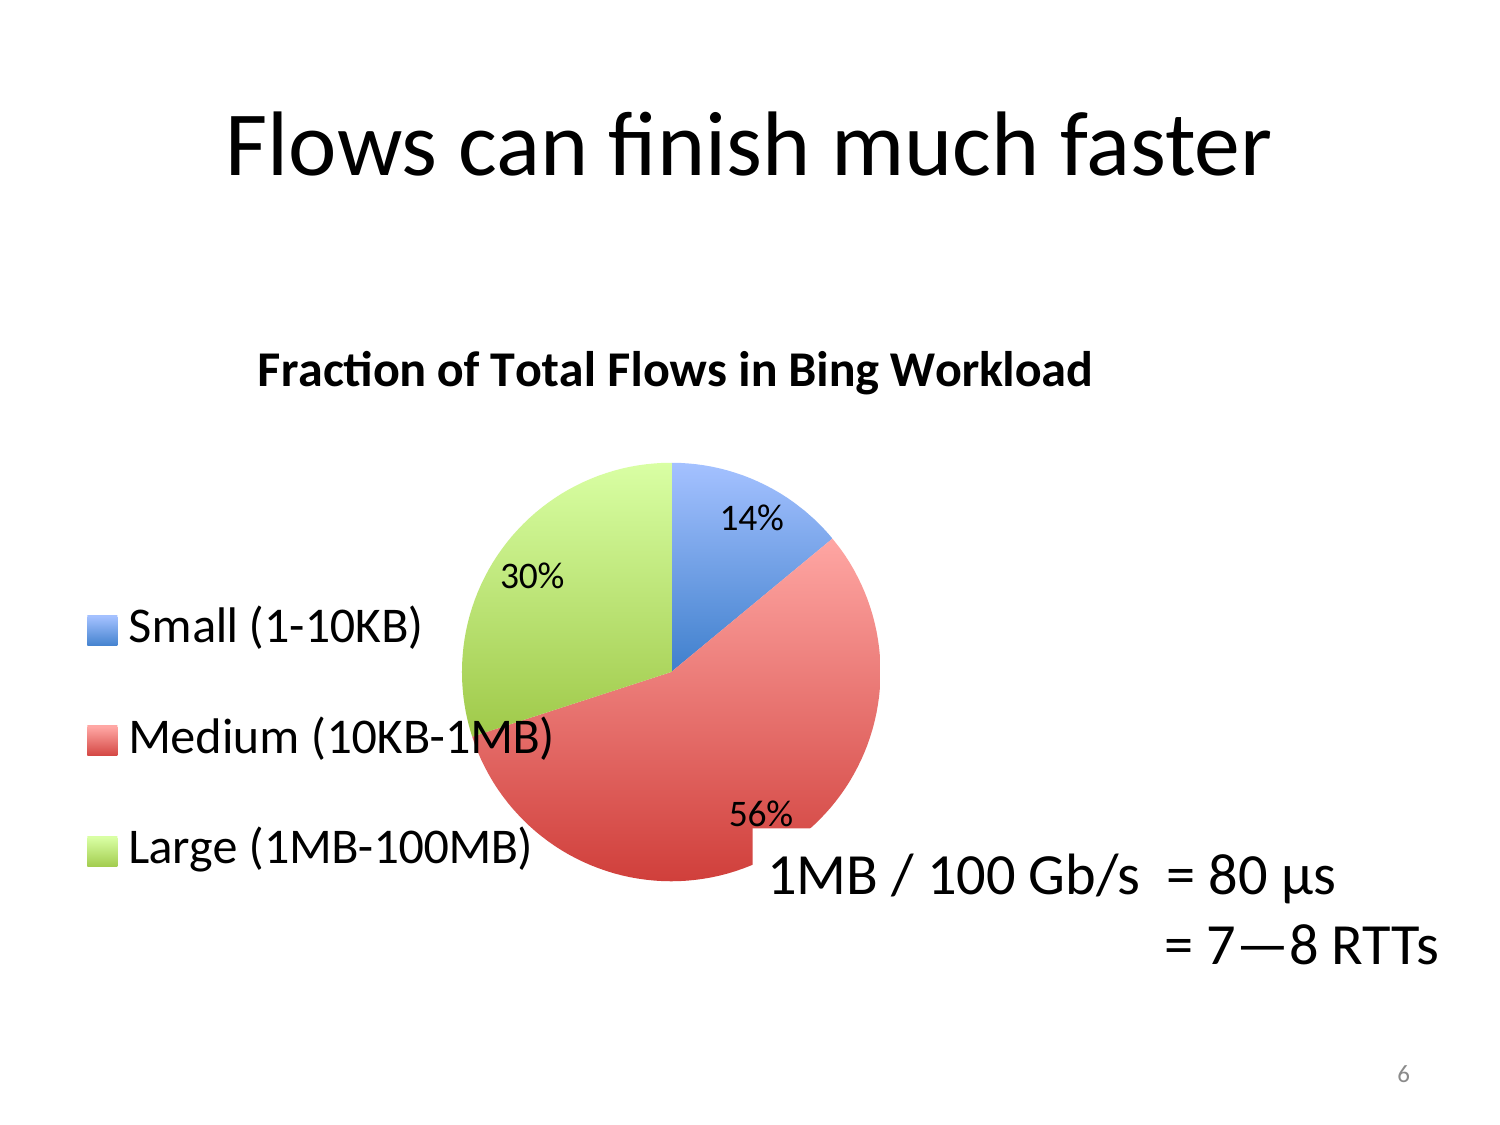

# Flows can finish much faster

### Chart: Fraction of Total Flows in Bing Workload

| Category | Fraction of Total Flows in Bing Workload |
|---|---|
| Small (1-10KB) | 0.14 |
| Medium (10KB-1MB) | 0.56 |
| Large (1MB-100MB) | 0.3 |
1MB / 100 Gb/s  = 80 µs
                              = 7—8 RTTs
6